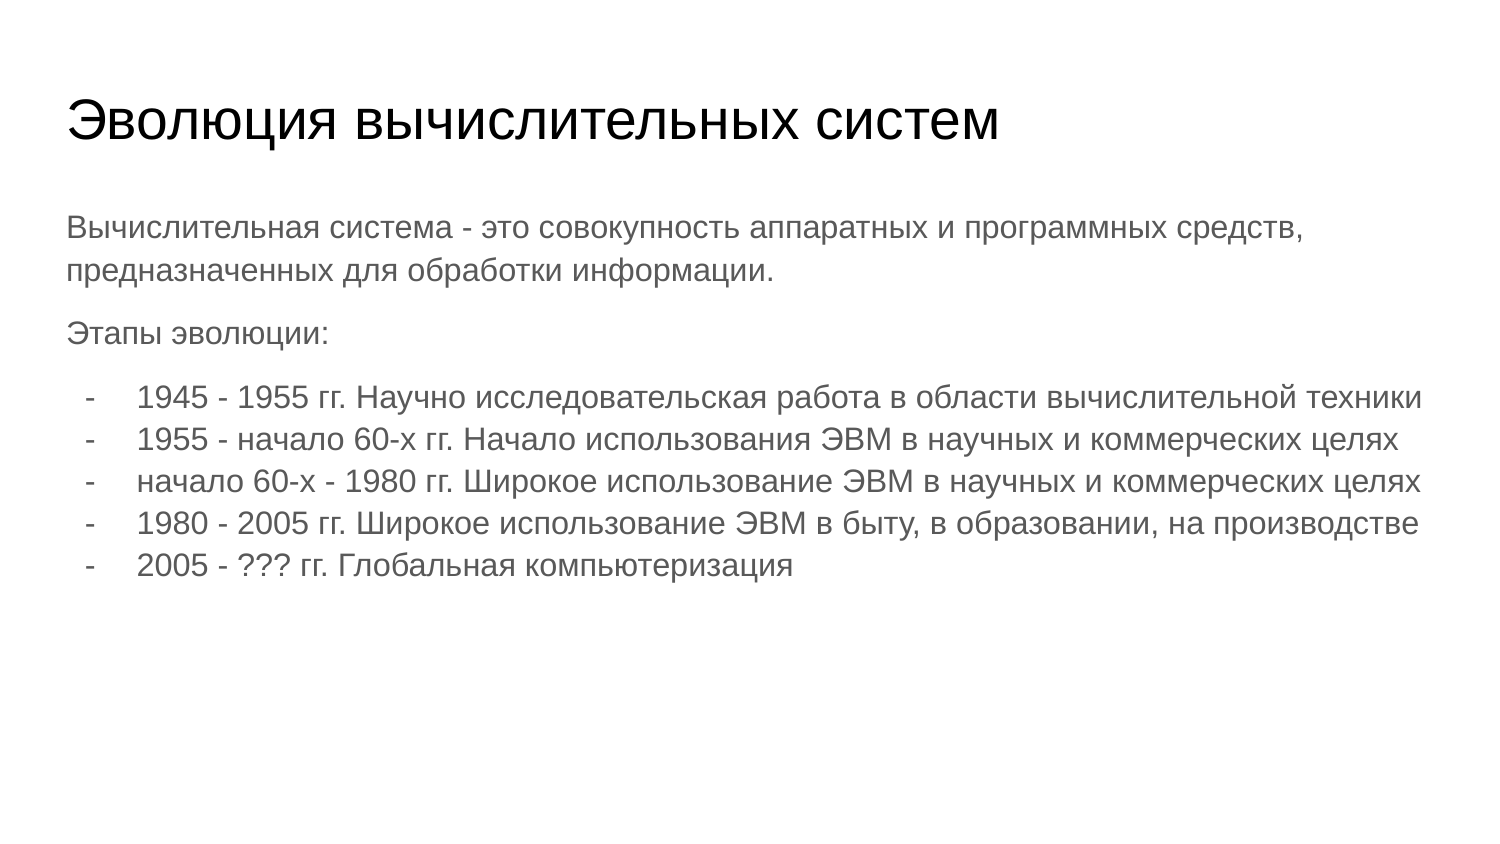

# Эволюция вычислительных систем
Вычислительная система - это совокупность аппаратных и программных средств, предназначенных для обработки информации.
Этапы эволюции:
1945 - 1955 гг. Научно исследовательская работа в области вычислительной техники
1955 - начало 60-х гг. Начало использования ЭВМ в научных и коммерческих целях
начало 60-х - 1980 гг. Широкое использование ЭВМ в научных и коммерческих целях
1980 - 2005 гг. Широкое использование ЭВМ в быту, в образовании, на производстве
2005 - ??? гг. Глобальная компьютеризация